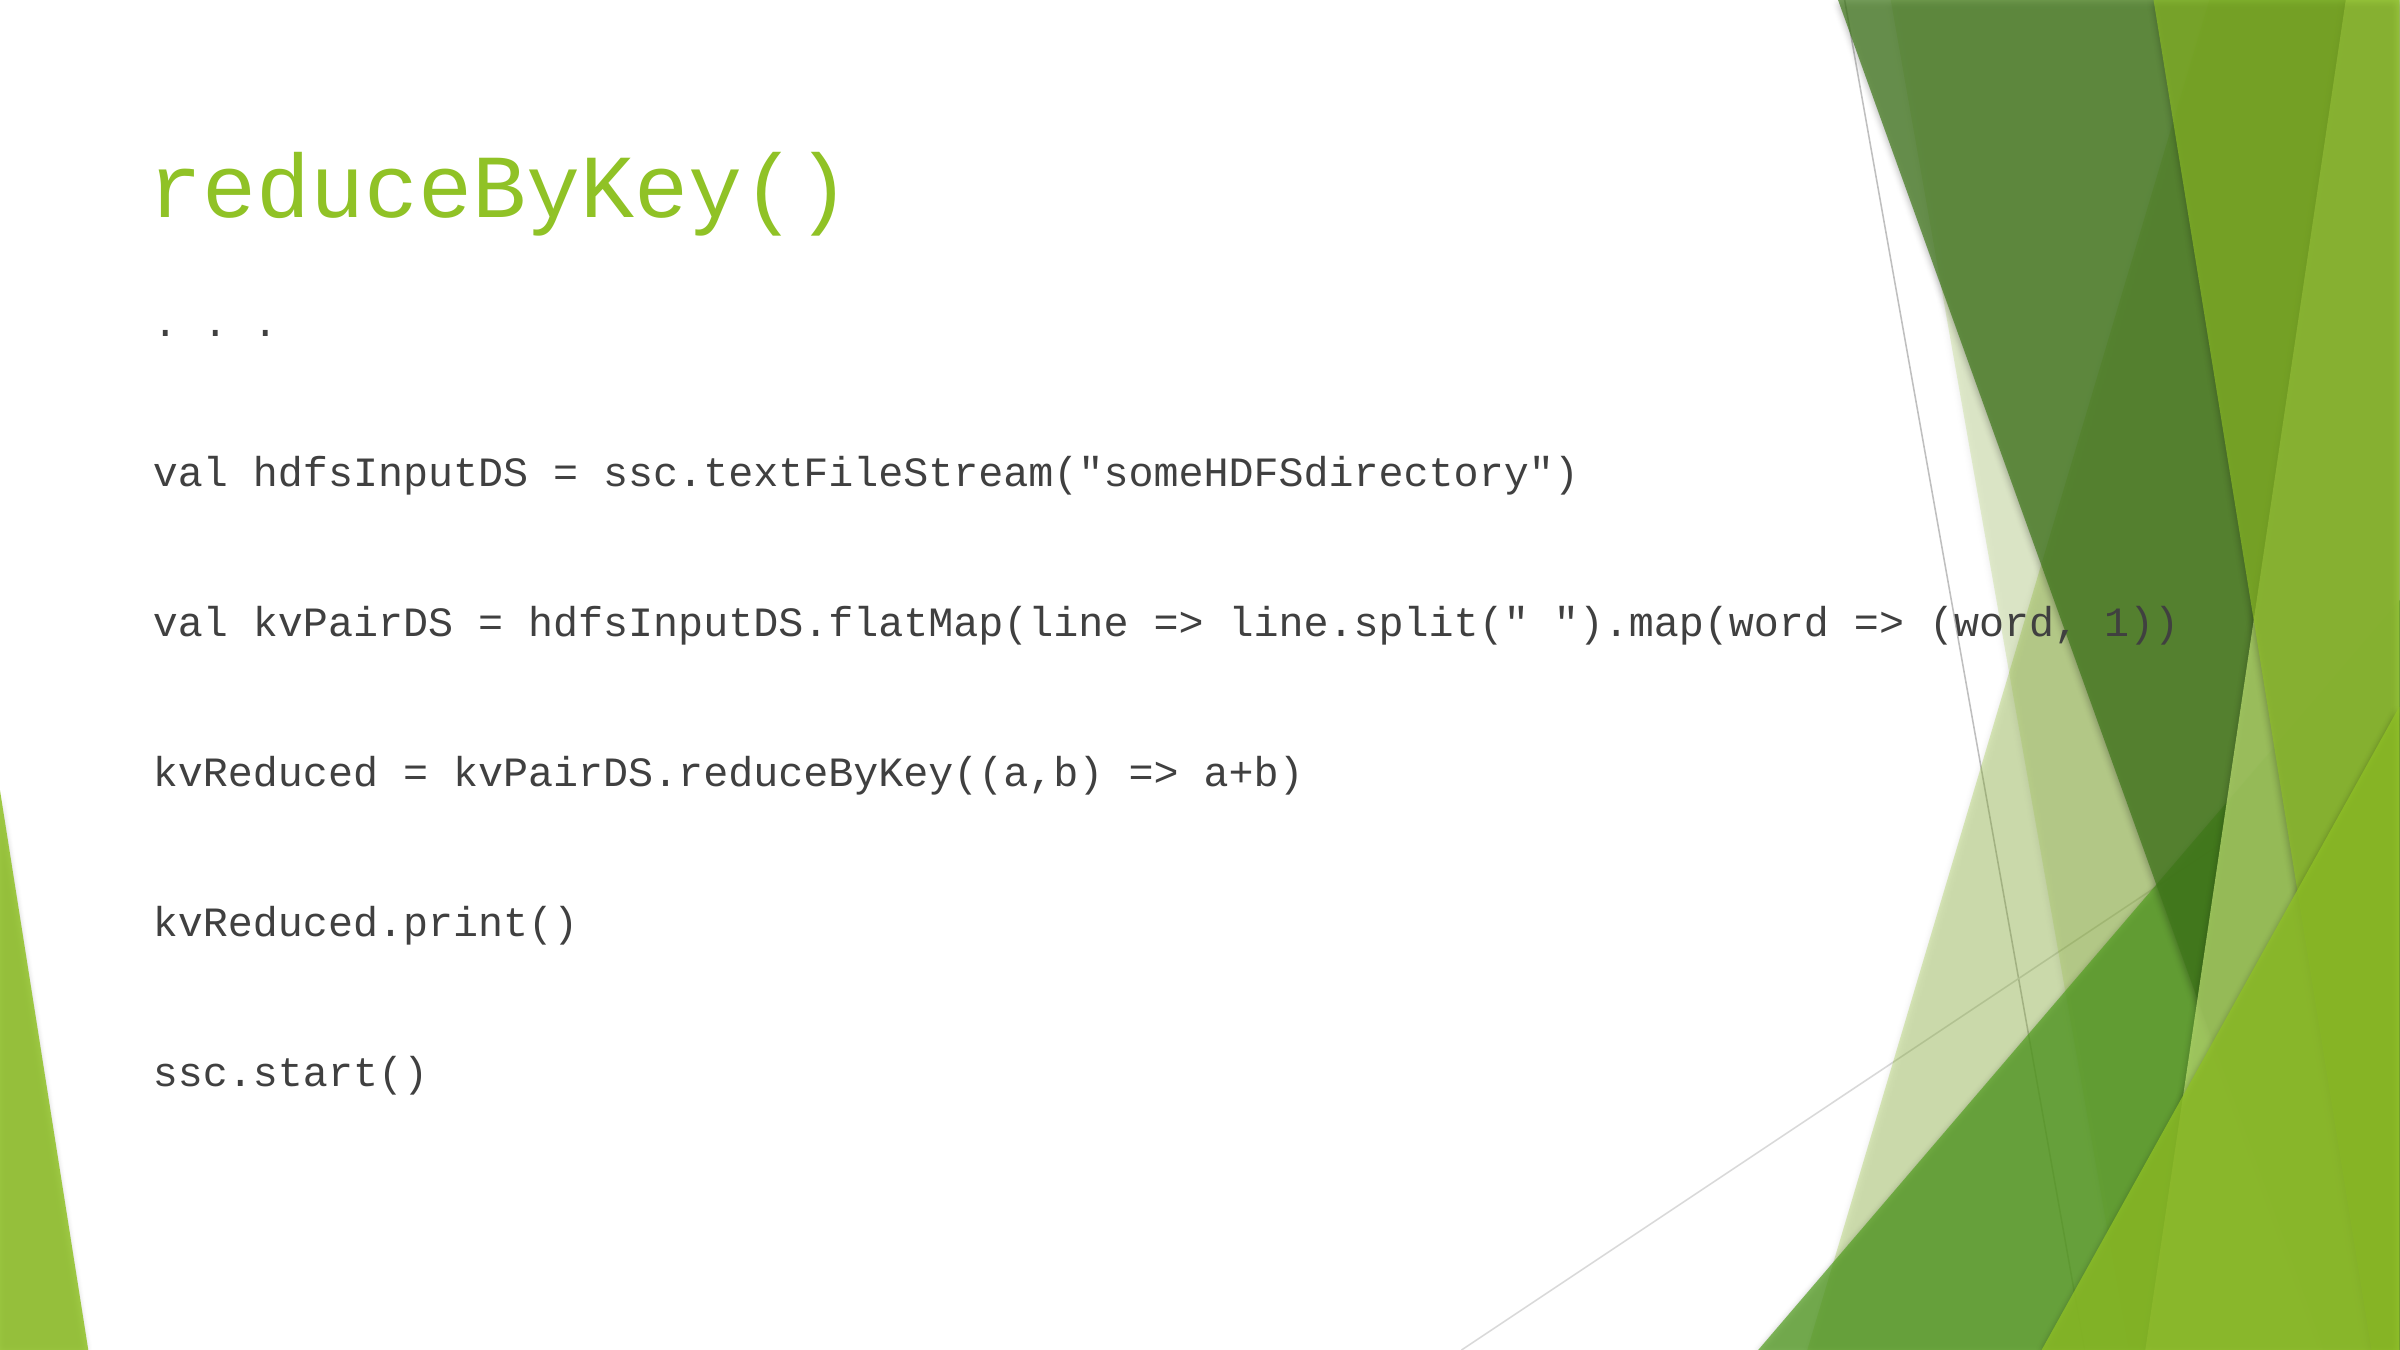

# reduceByKey()
. . .

val hdfsInputDS = ssc.textFileStream("someHDFSdirectory")

val kvPairDS = hdfsInputDS.flatMap(line => line.split(" ").map(word => (word, 1))

kvReduced = kvPairDS.reduceByKey((a,b) => a+b)

kvReduced.print()

ssc.start()